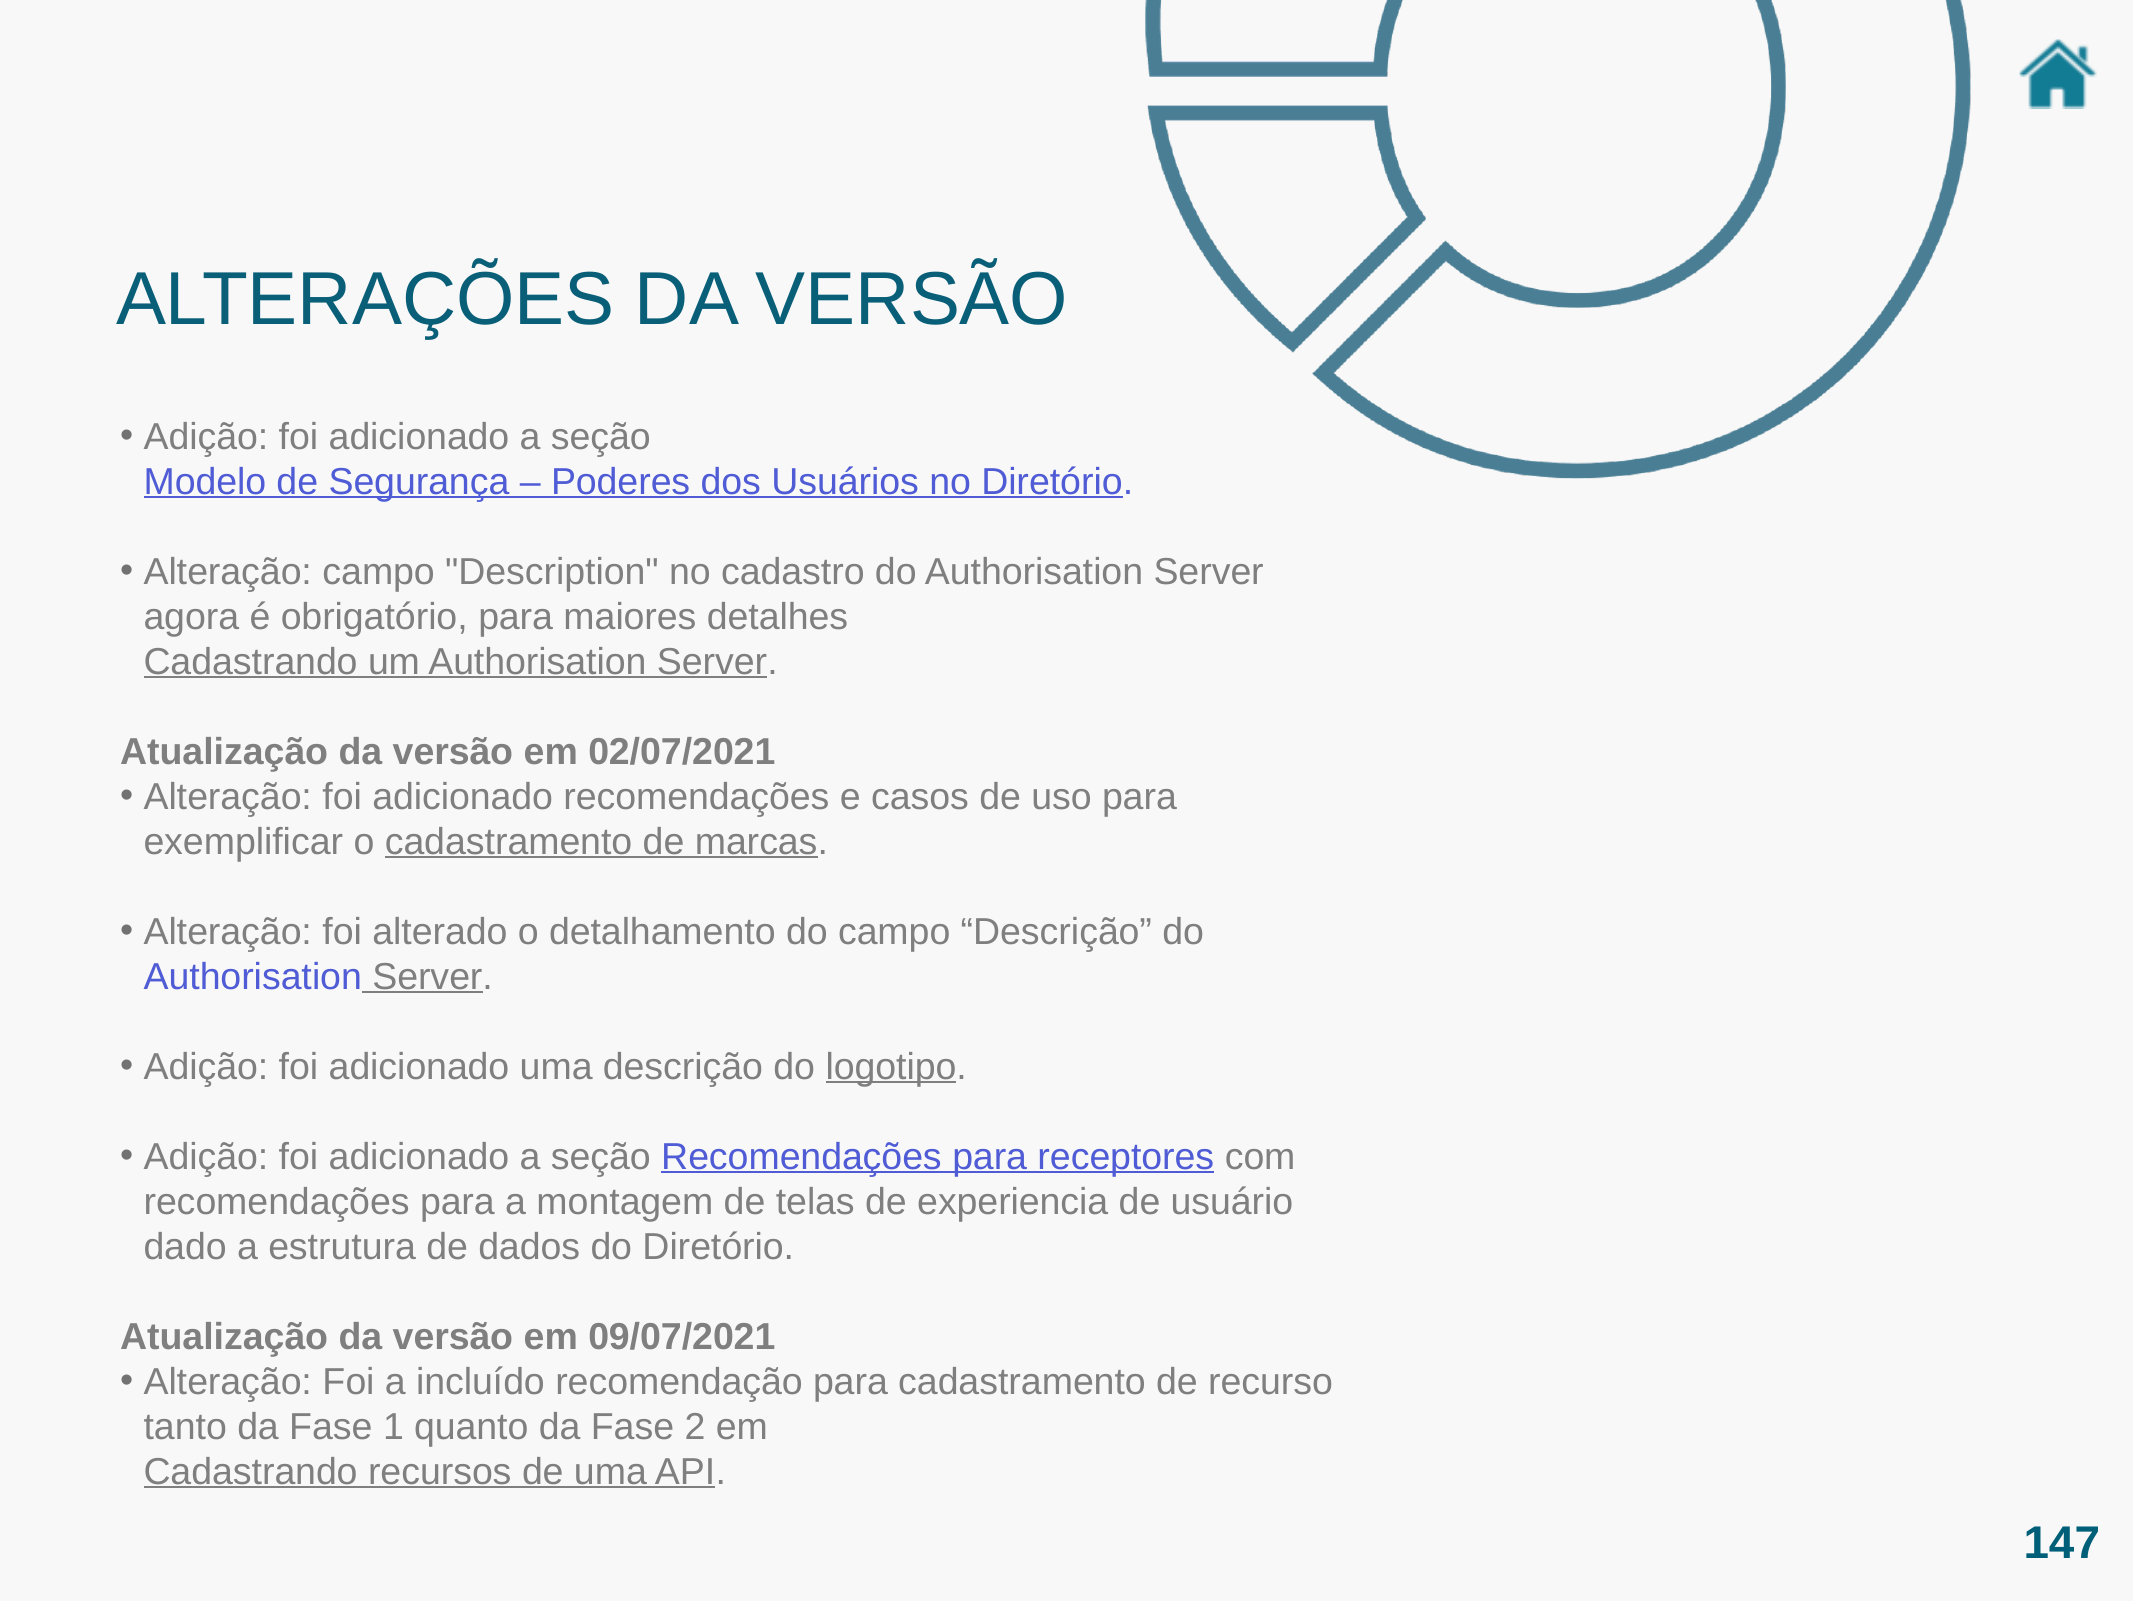

ALTERAÇÕES DA VERSÃO
Adição: foi adicionado a seção Modelo de Segurança – Poderes dos Usuários no Diretório.

Alteração: campo "Description" no cadastro do Authorisation Server agora é obrigatório, para maiores detalhes  Cadastrando um Authorisation Server.

Atualização da versão em 02/07/2021
Alteração: foi adicionado recomendações e casos de uso para exemplificar o cadastramento de marcas.

Alteração: foi alterado o detalhamento do campo “Descrição” do Authorisation Server.

Adição: foi adicionado uma descrição do logotipo.

Adição: foi adicionado a seção Recomendações para receptores com recomendações para a montagem de telas de experiencia de usuário dado a estrutura de dados do Diretório.

Atualização da versão em 09/07/2021
Alteração: Foi a incluído recomendação para cadastramento de recurso tanto da Fase 1 quanto da Fase 2 em Cadastrando recursos de uma API.
147